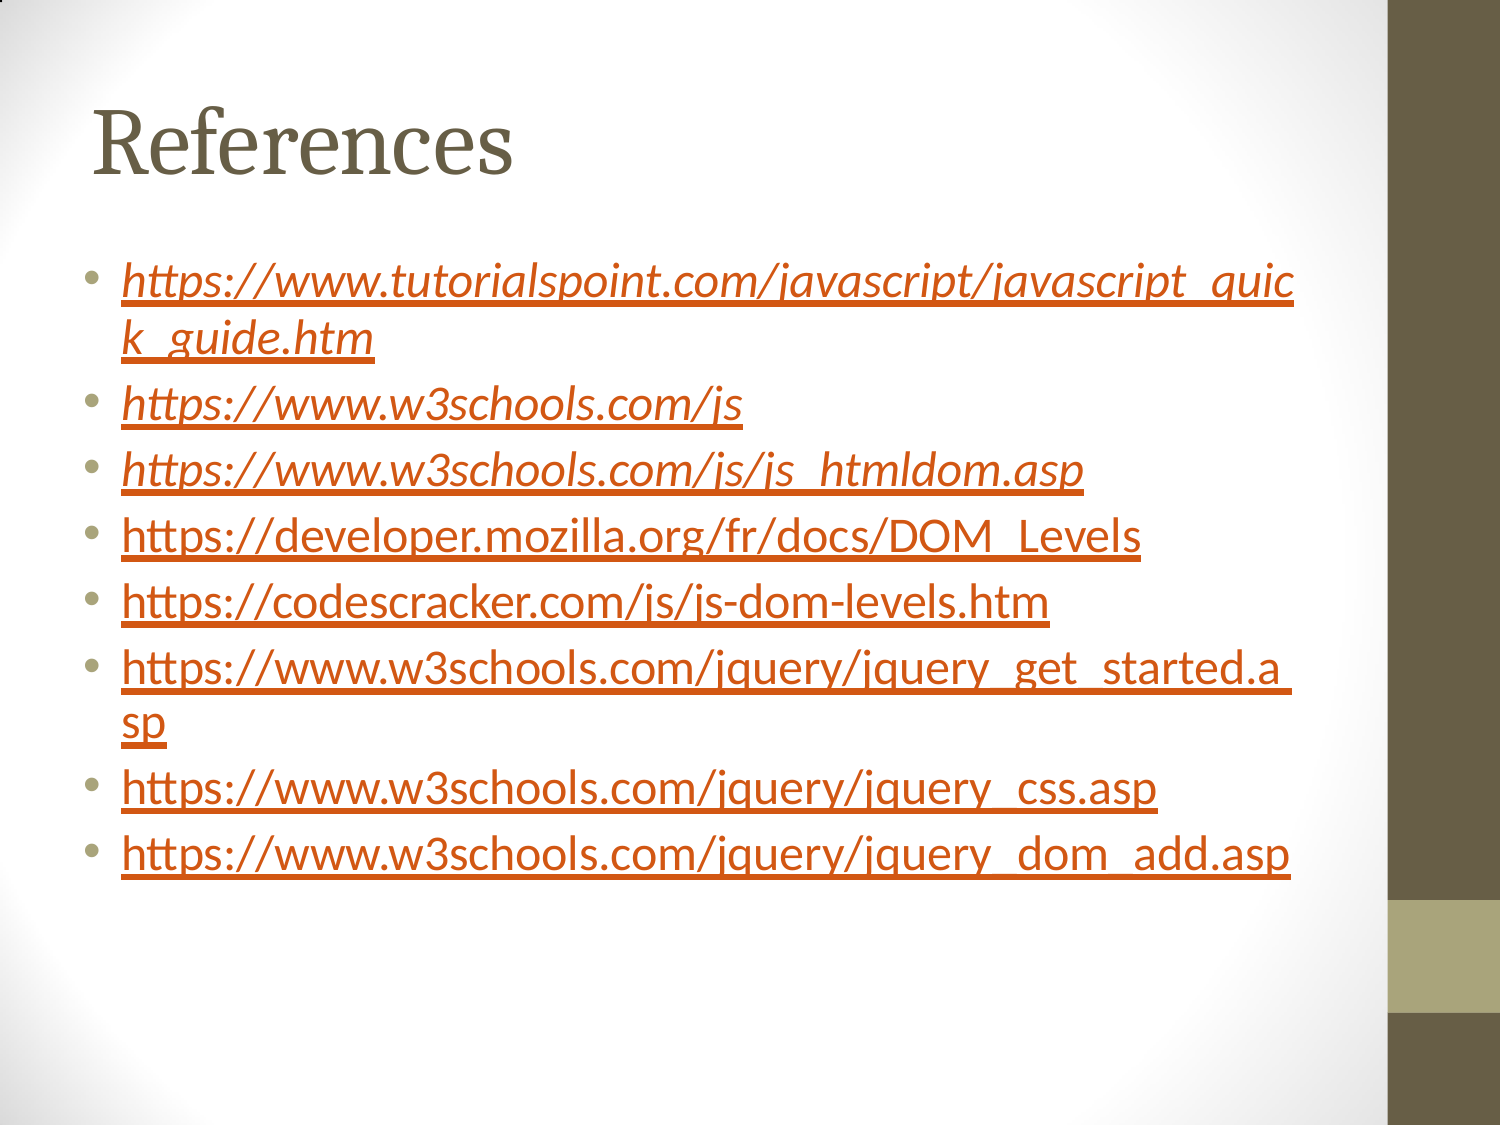

# References
https://www.tutorialspoint.com/javascript/javascript_quic
k_guide.htm
https://www.w3schools.com/js
https://www.w3schools.com/js/js_htmldom.asp
https://developer.mozilla.org/fr/docs/DOM_Levels
https://codescracker.com/js/js-dom-levels.htm
https://www.w3schools.com/jquery/jquery_get_started.a  sp
https://www.w3schools.com/jquery/jquery_css.asp
https://www.w3schools.com/jquery/jquery_dom_add.asp